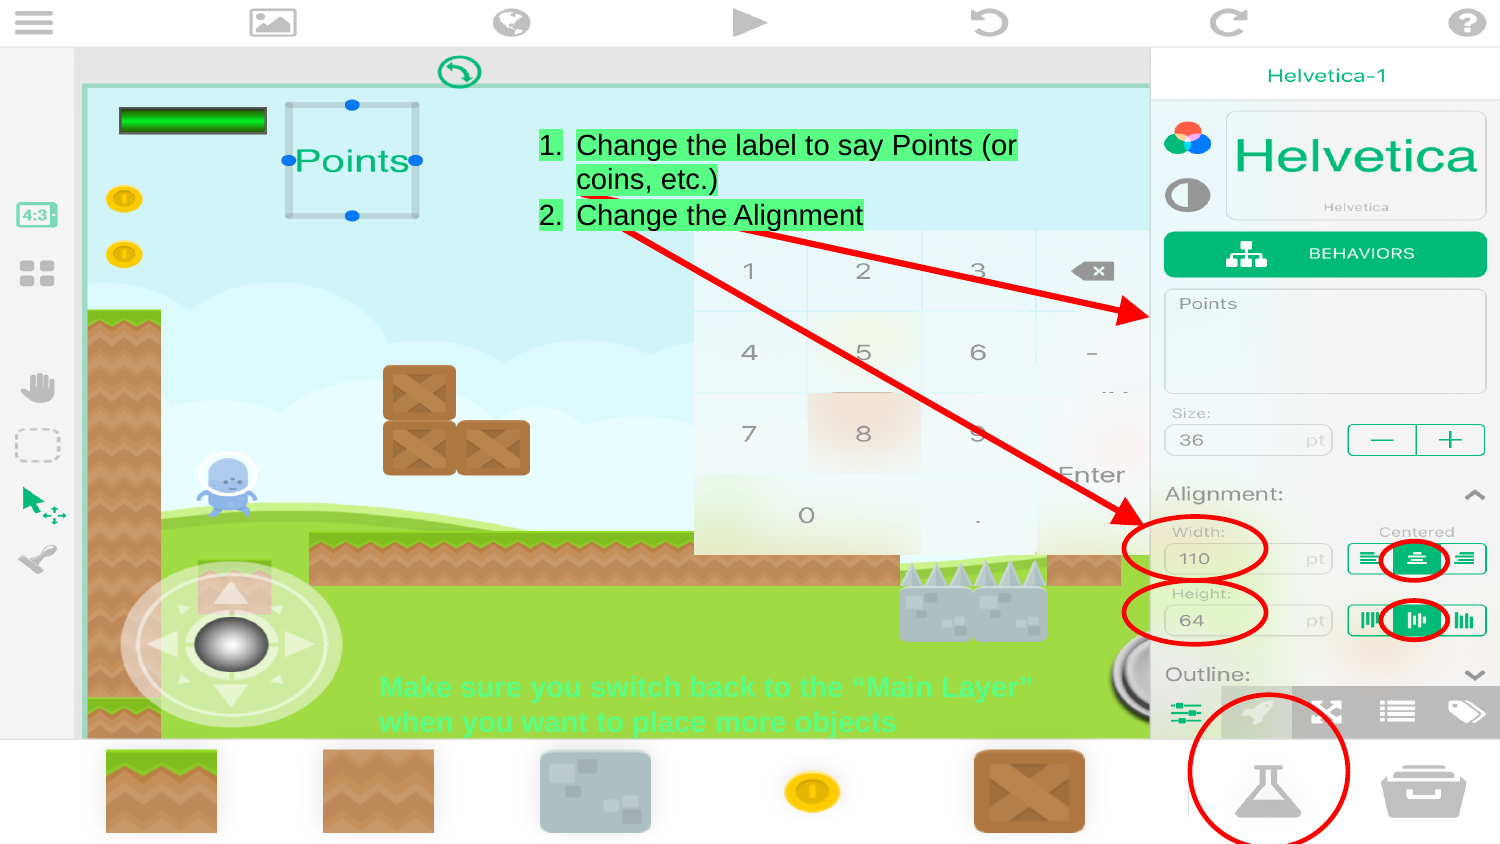

Change the label to say Points (or coins, etc.)
Change the Alignment

Make sure you switch back to the “Main Layer” when you want to place more objects